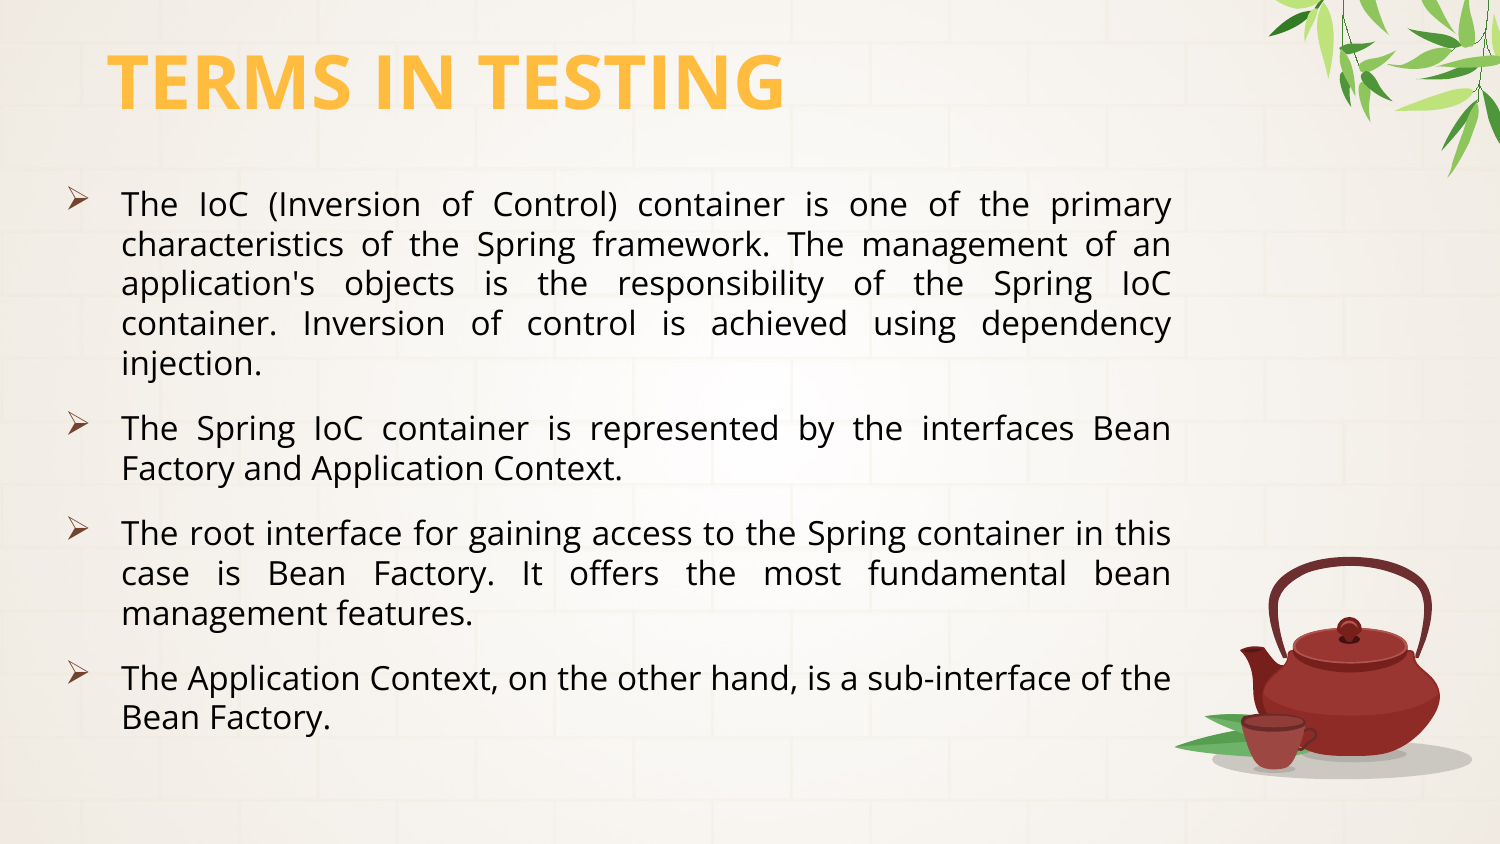

Terms in Testing
The IoC (Inversion of Control) container is one of the primary characteristics of the Spring framework. The management of an application's objects is the responsibility of the Spring IoC container. Inversion of control is achieved using dependency injection.
The Spring IoC container is represented by the interfaces Bean Factory and Application Context.
The root interface for gaining access to the Spring container in this case is Bean Factory. It offers the most fundamental bean management features.
The Application Context, on the other hand, is a sub-interface of the Bean Factory.